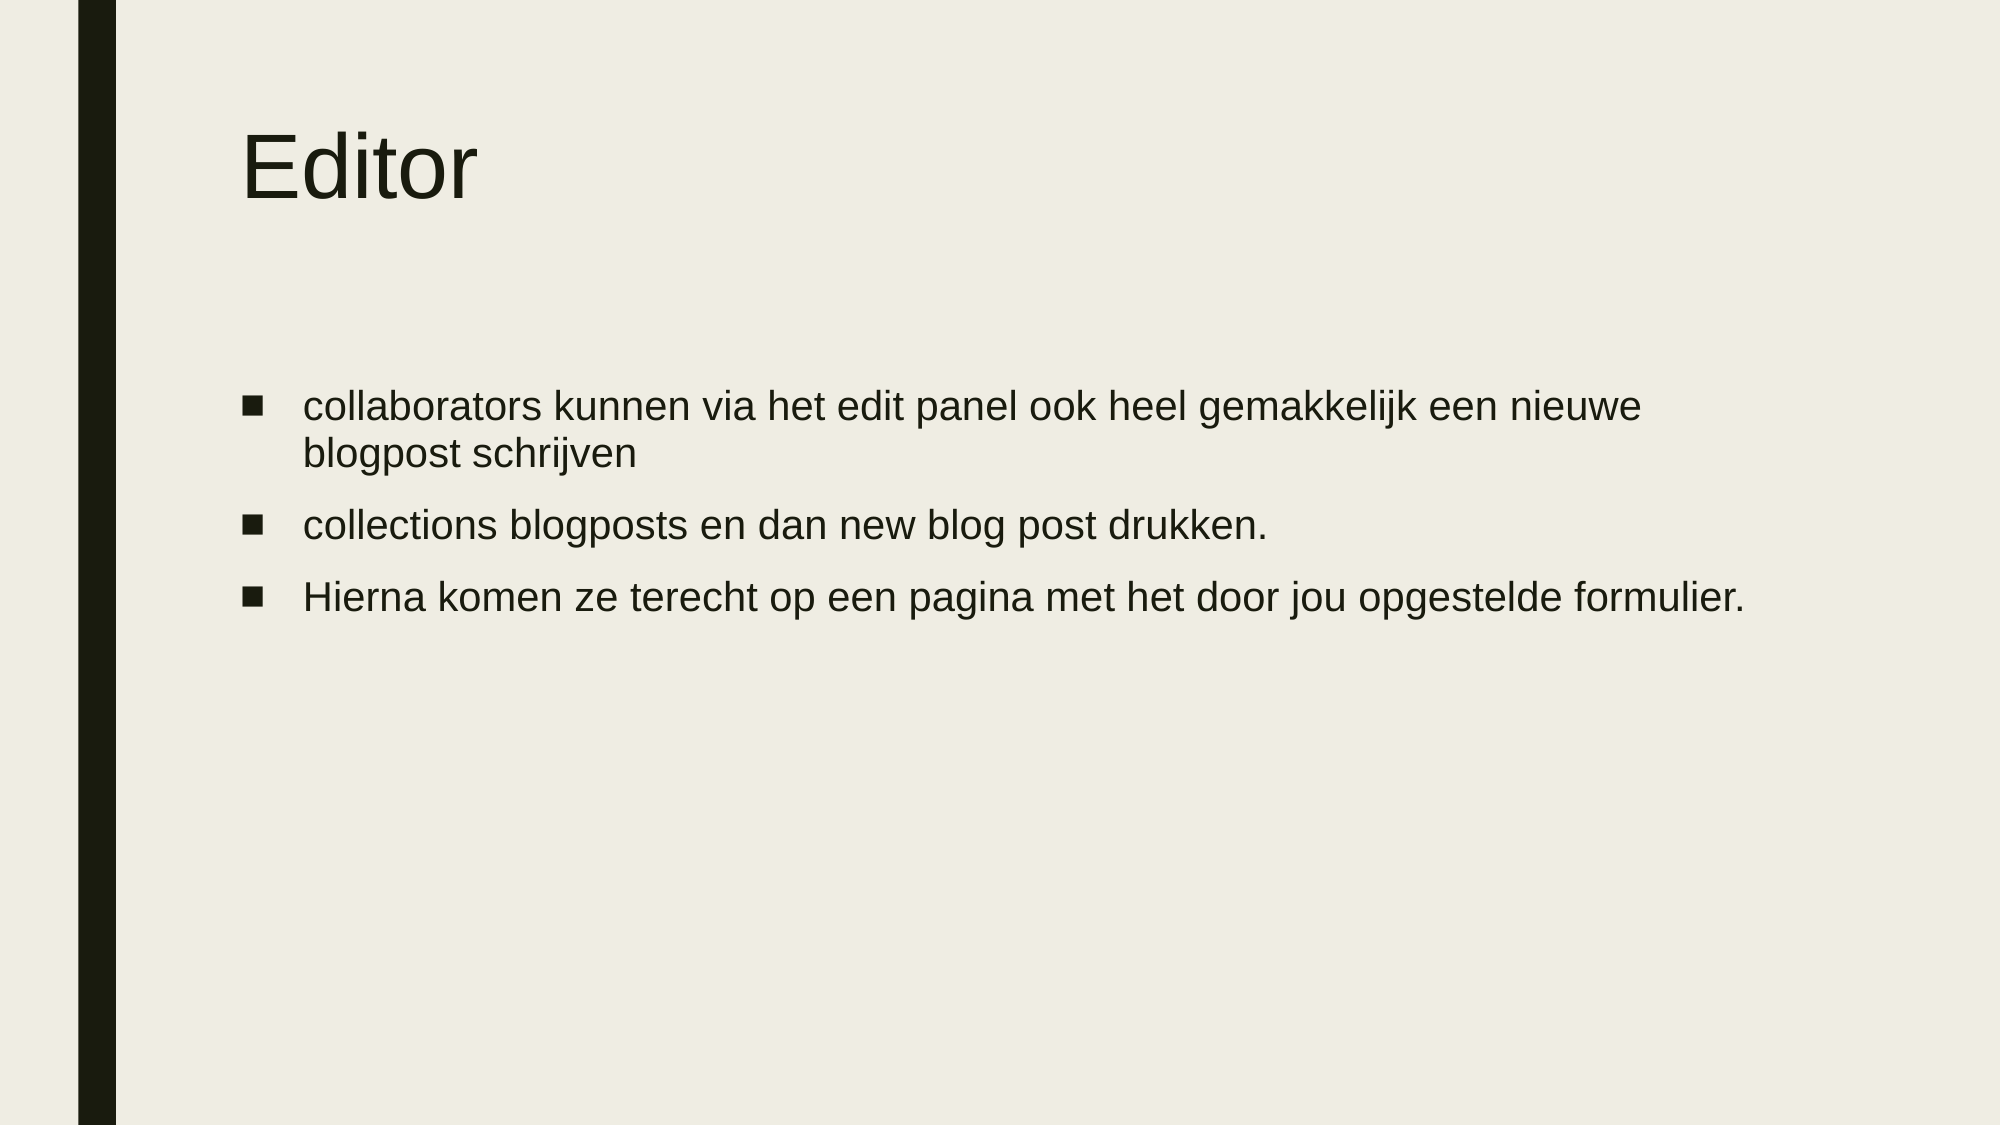

# Editor
collaborators kunnen via het edit panel ook heel gemakkelijk een nieuwe blogpost schrijven
collections blogposts en dan new blog post drukken.
Hierna komen ze terecht op een pagina met het door jou opgestelde formulier.